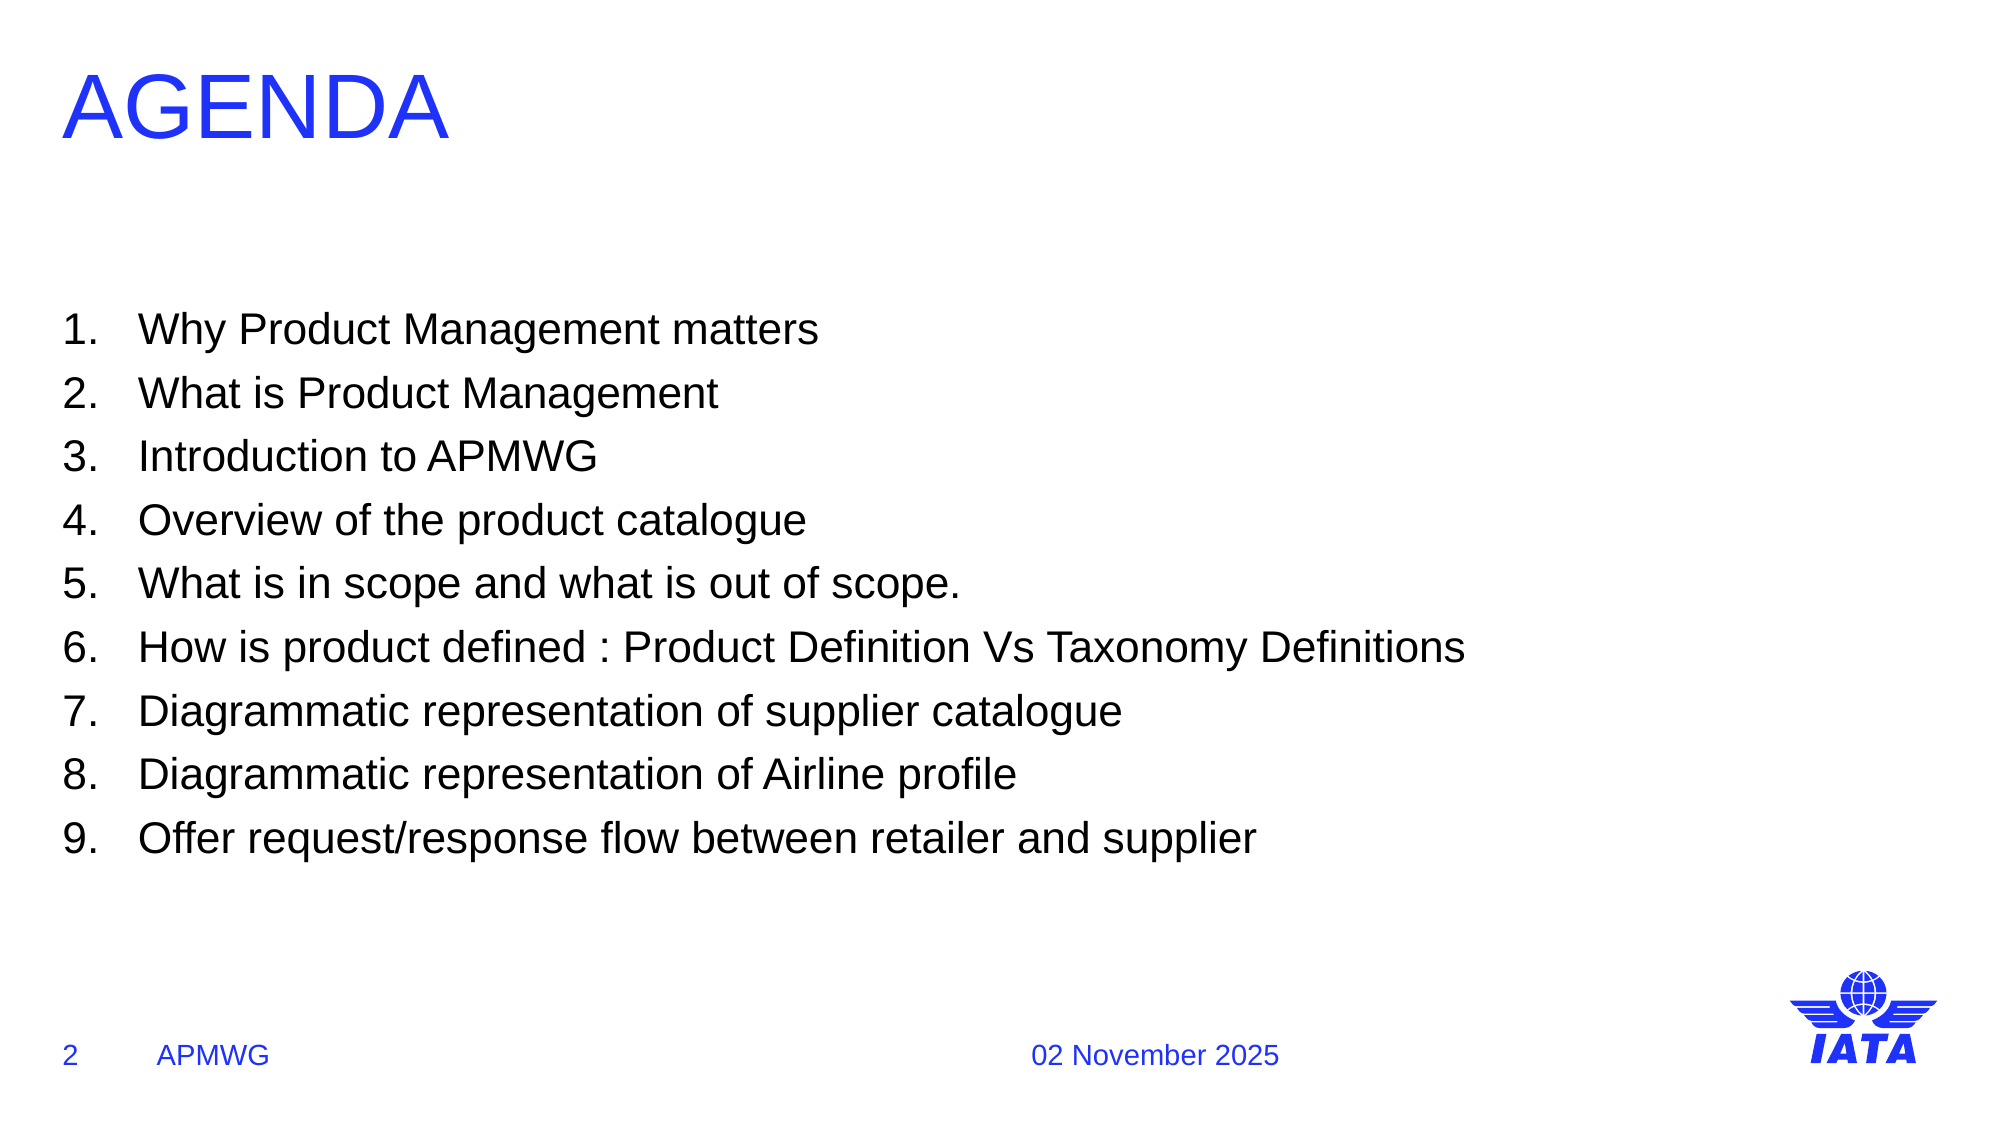

# AGENDA
Why Product Management matters
What is Product Management
Introduction to APMWG
Overview of the product catalogue
What is in scope and what is out of scope.
How is product defined : Product Definition Vs Taxonomy Definitions
Diagrammatic representation of supplier catalogue
Diagrammatic representation of Airline profile
Offer request/response flow between retailer and supplier
2
APMWG
02 November 2025